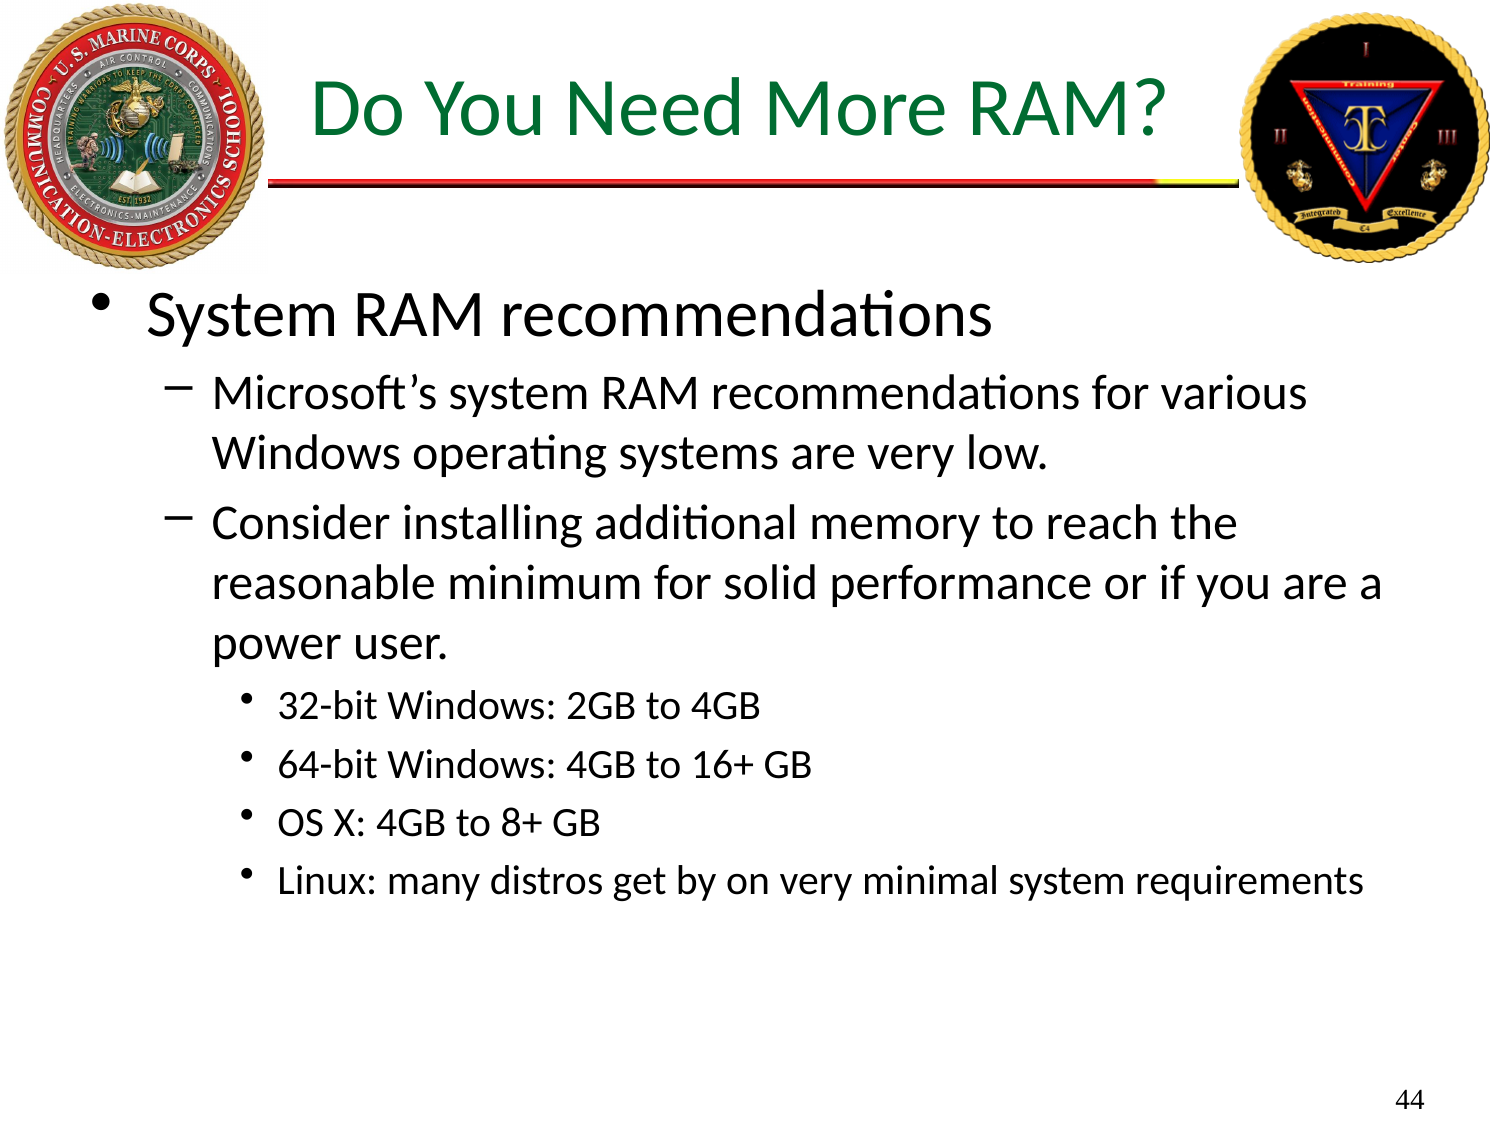

# Do You Need More RAM?
System RAM recommendations
Microsoft’s system RAM recommendations for various Windows operating systems are very low.
Consider installing additional memory to reach the reasonable minimum for solid performance or if you are a power user.
32-bit Windows: 2GB to 4GB
64-bit Windows: 4GB to 16+ GB
OS X: 4GB to 8+ GB
Linux: many distros get by on very minimal system requirements